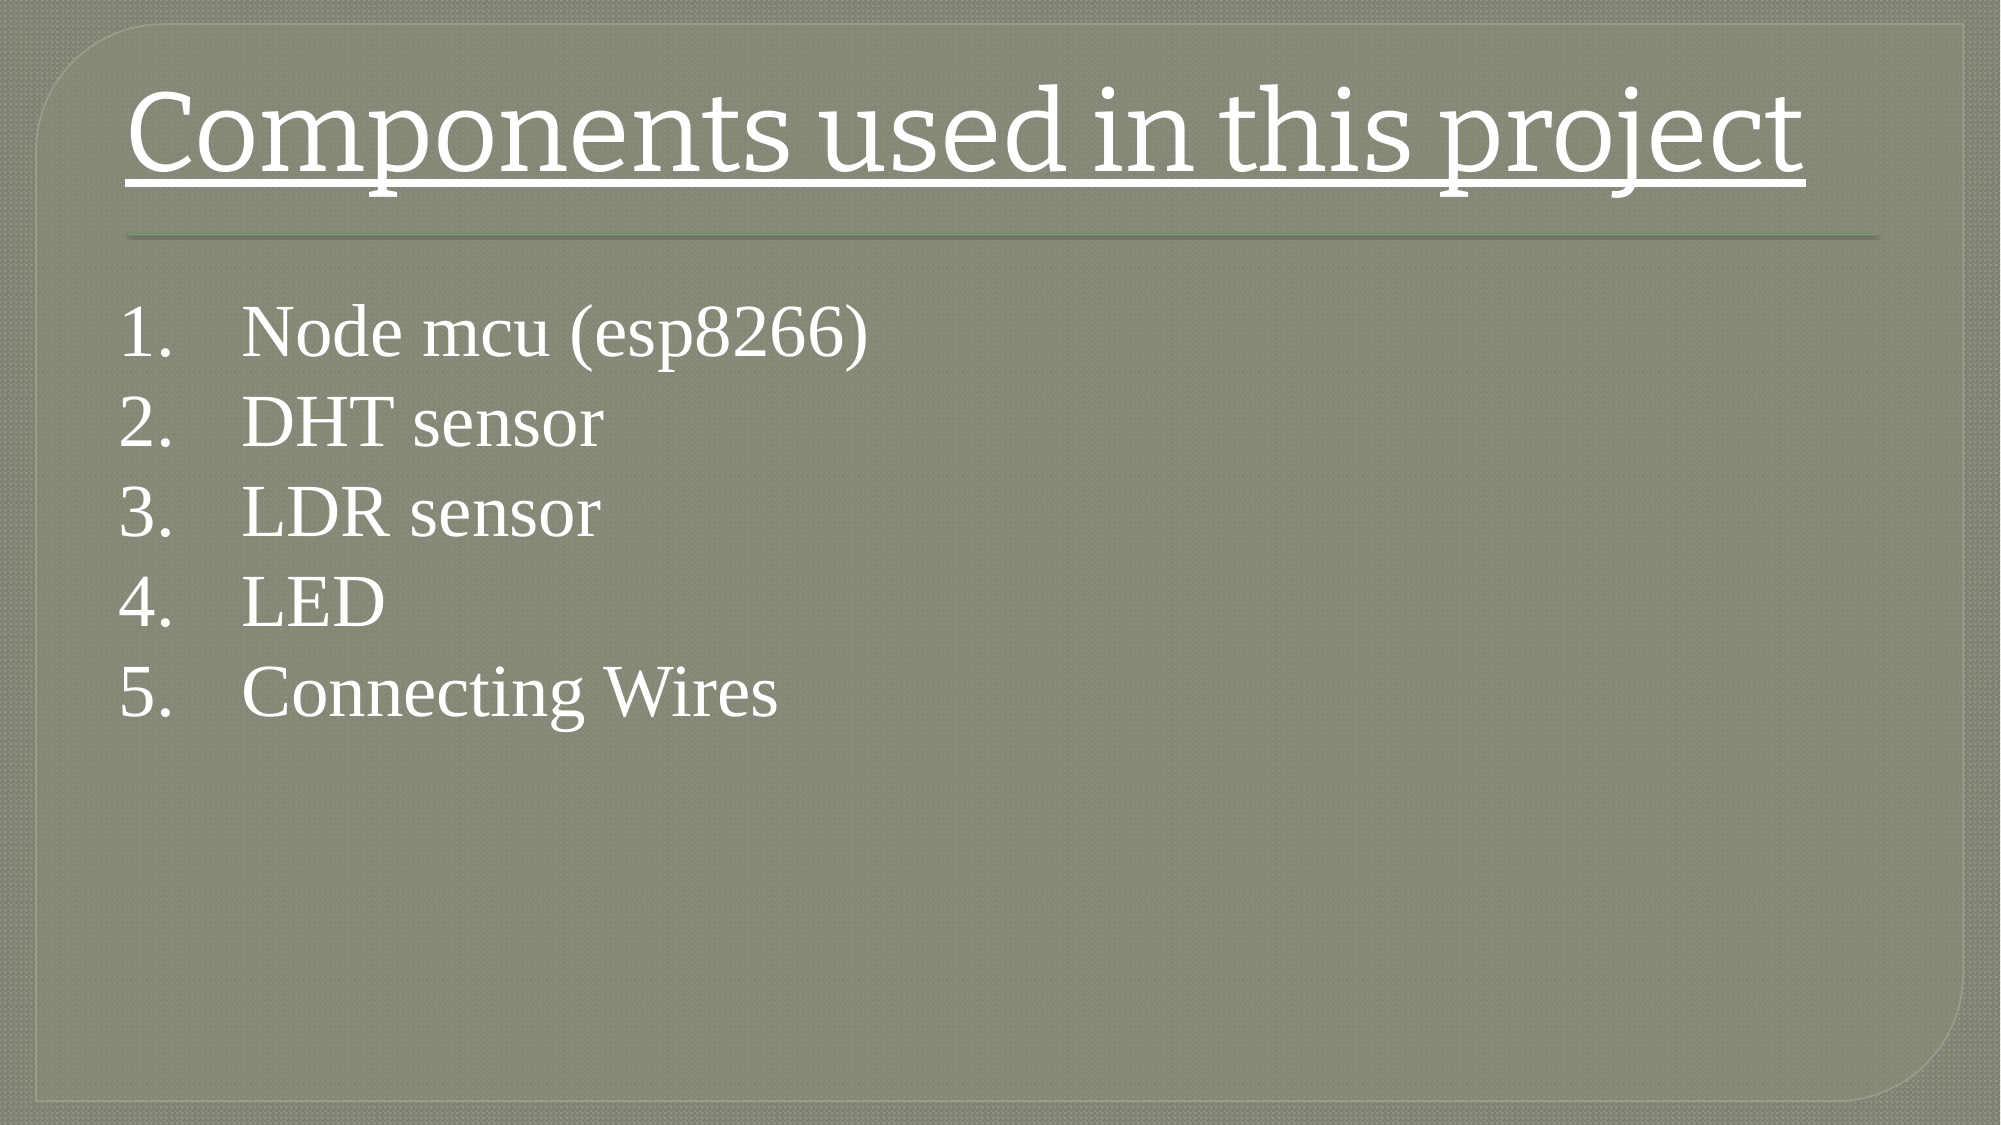

Components used in this project
Node mcu (esp8266)
DHT sensor
LDR sensor
LED
Connecting Wires